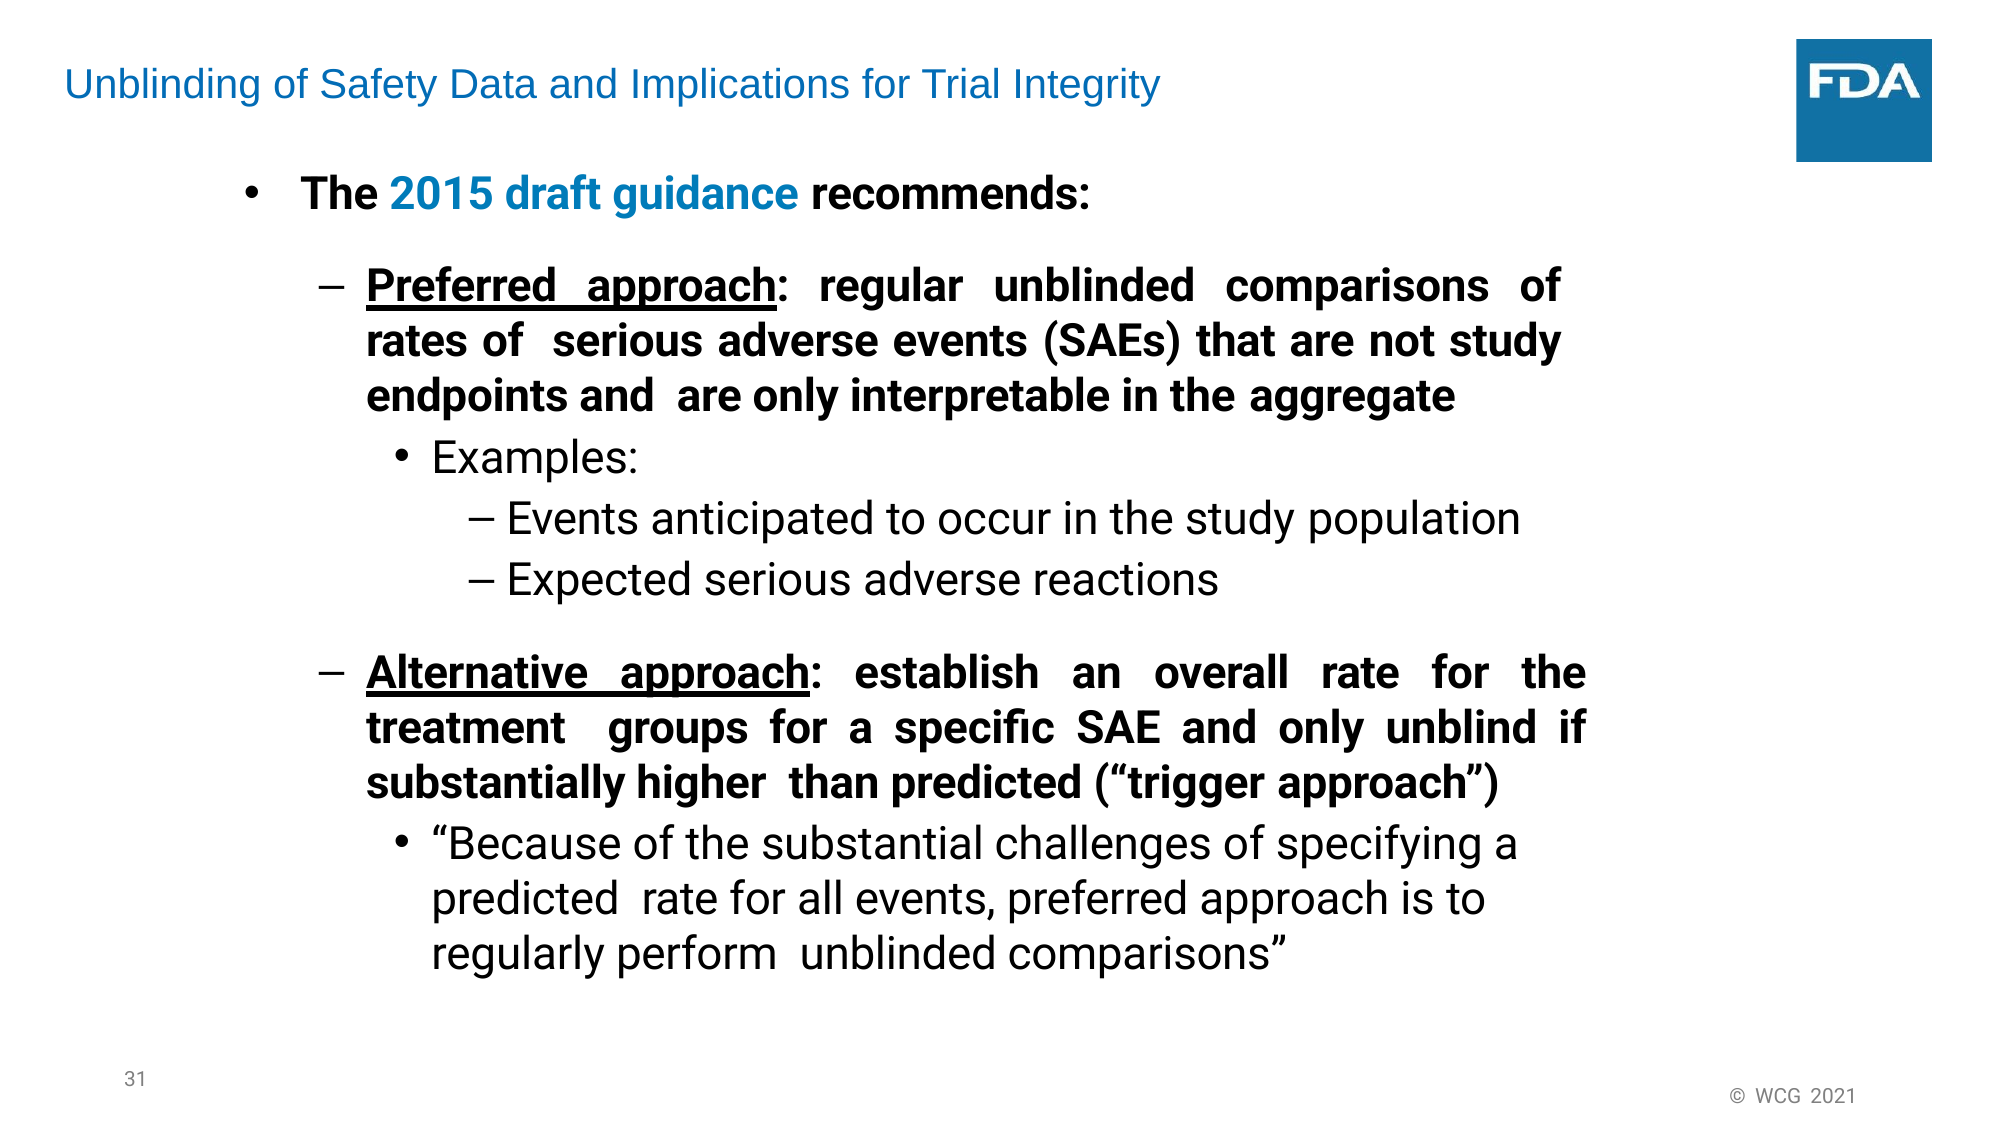

# Unblinding of Safety Data and Implications for Trial Integrity
The 2015 draft guidance recommends:
Preferred approach: regular unblinded comparisons of rates of  serious adverse events (SAEs) that are not study endpoints and  are only interpretable in the aggregate
Examples:
Events anticipated to occur in the study population
Expected serious adverse reactions
Alternative approach: establish an overall rate for the treatment  groups for a specific SAE and only unblind if substantially higher  than predicted (“trigger approach”)
“Because of the substantial challenges of specifying a predicted  rate for all events, preferred approach is to regularly perform  unblinded comparisons”
31
© WCG 2021